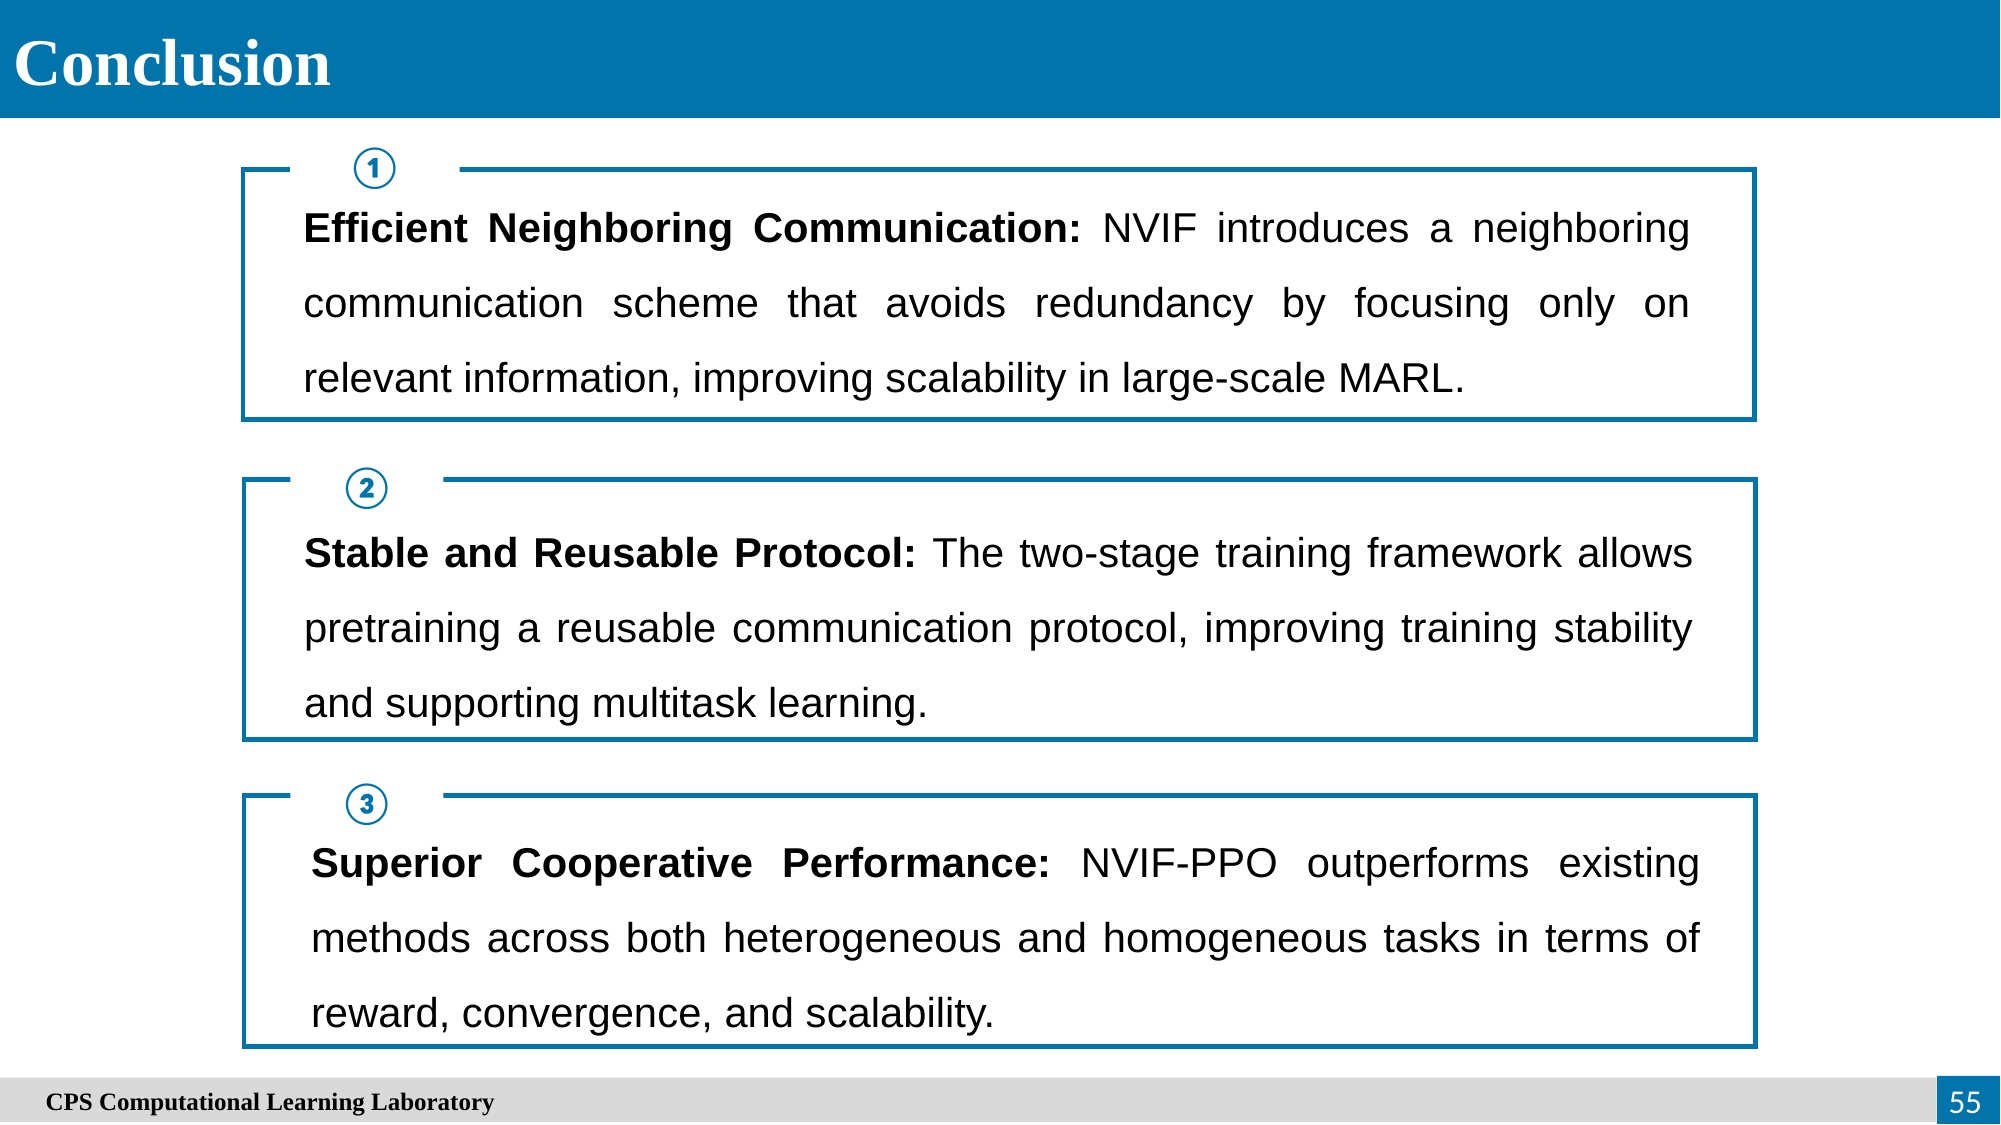

Conclusion
①
Efficient Neighboring Communication: NVIF introduces a neighboring communication scheme that avoids redundancy by focusing only on relevant information, improving scalability in large-scale MARL.

②

Stable and Reusable Protocol: The two-stage training framework allows pretraining a reusable communication protocol, improving training stability and supporting multitask learning.
③

Superior Cooperative Performance: NVIF-PPO outperforms existing methods across both heterogeneous and homogeneous tasks in terms of reward, convergence, and scalability.
55
　CPS Computational Learning Laboratory